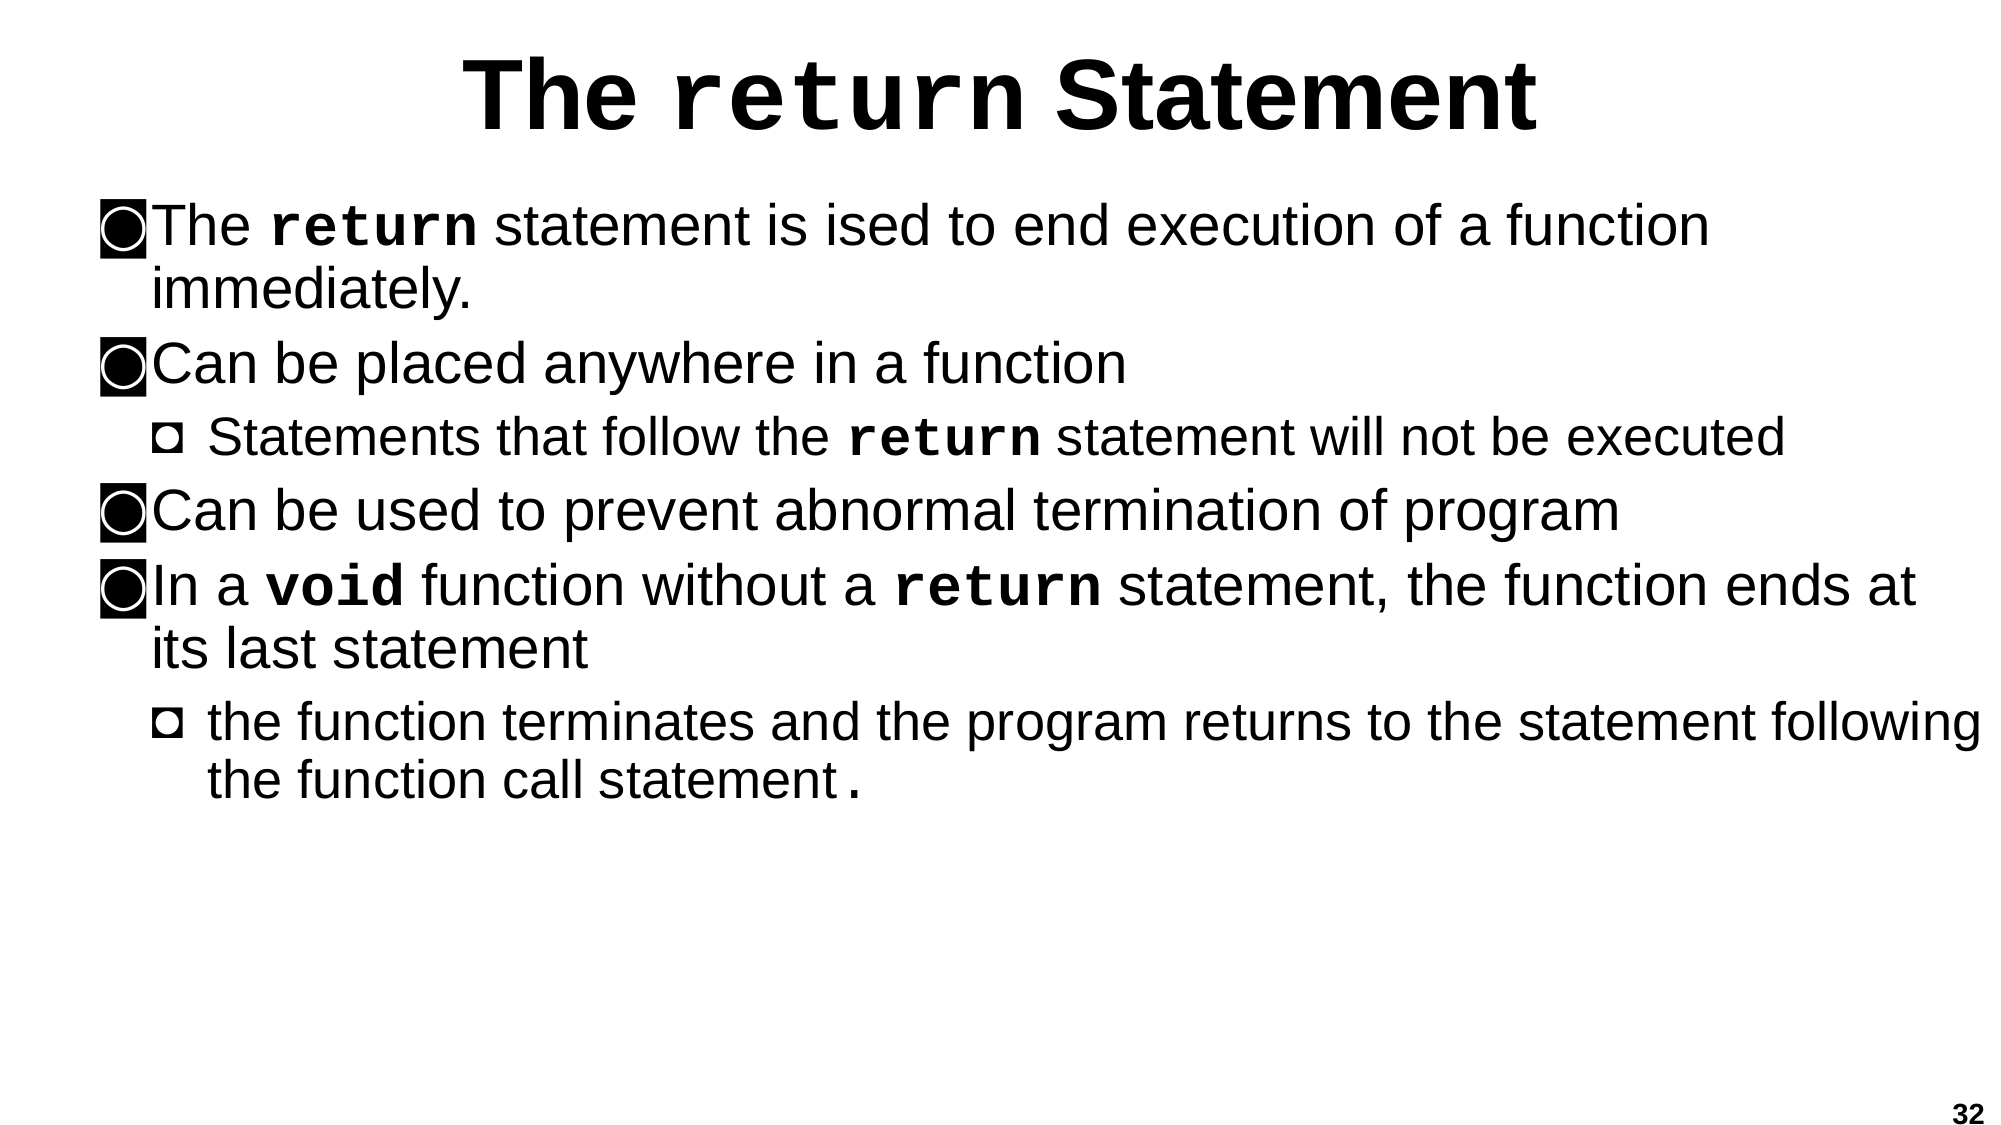

# The return Statement
The return statement is ised to end execution of a function immediately.
Can be placed anywhere in a function
Statements that follow the return statement will not be executed
Can be used to prevent abnormal termination of program
In a void function without a return statement, the function ends at its last statement
the function terminates and the program returns to the statement following the function call statement.
32